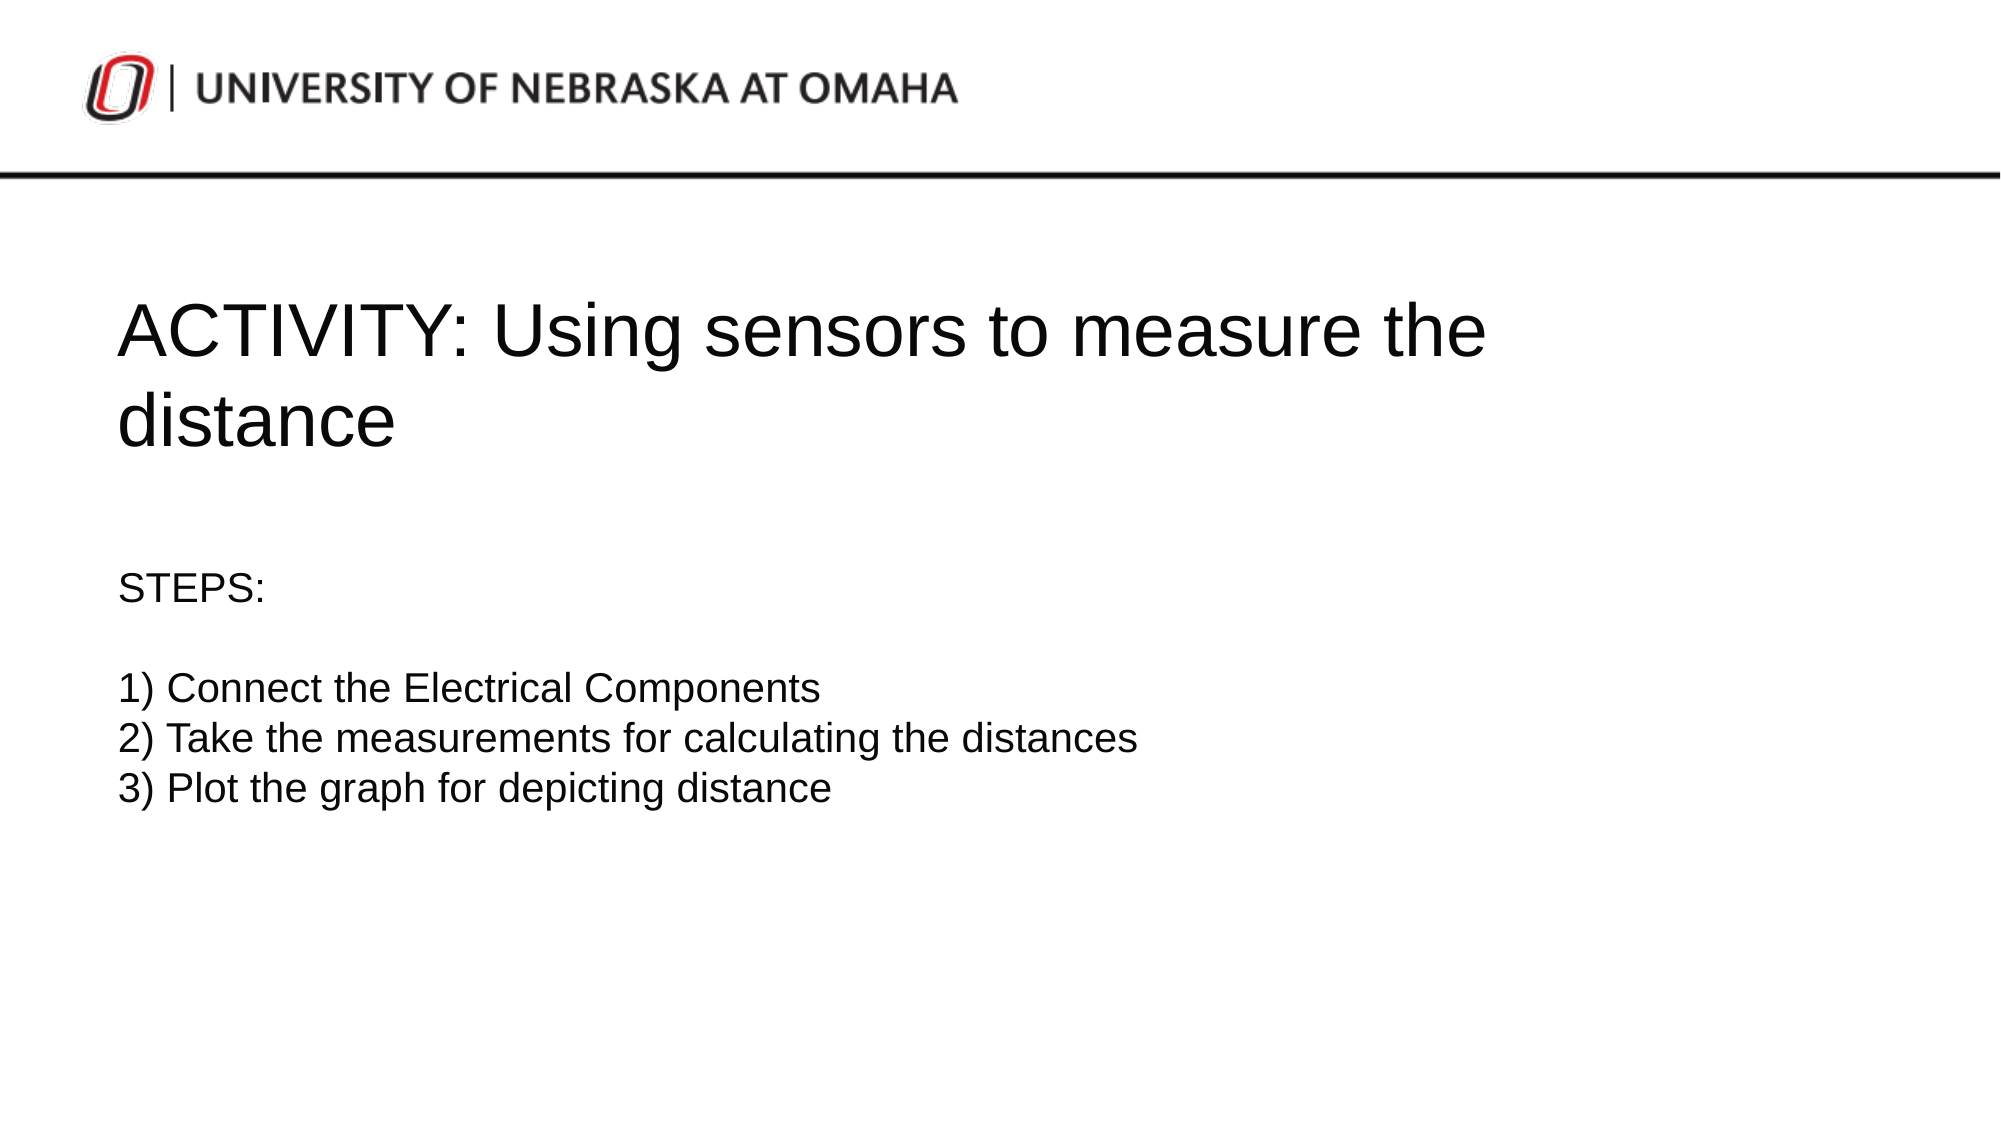

ACTIVITY: Using sensors to measure the distance

STEPS:

1) Connect the Electrical Components
2) Take the measurements for calculating the distances
3) Plot the graph for depicting distance